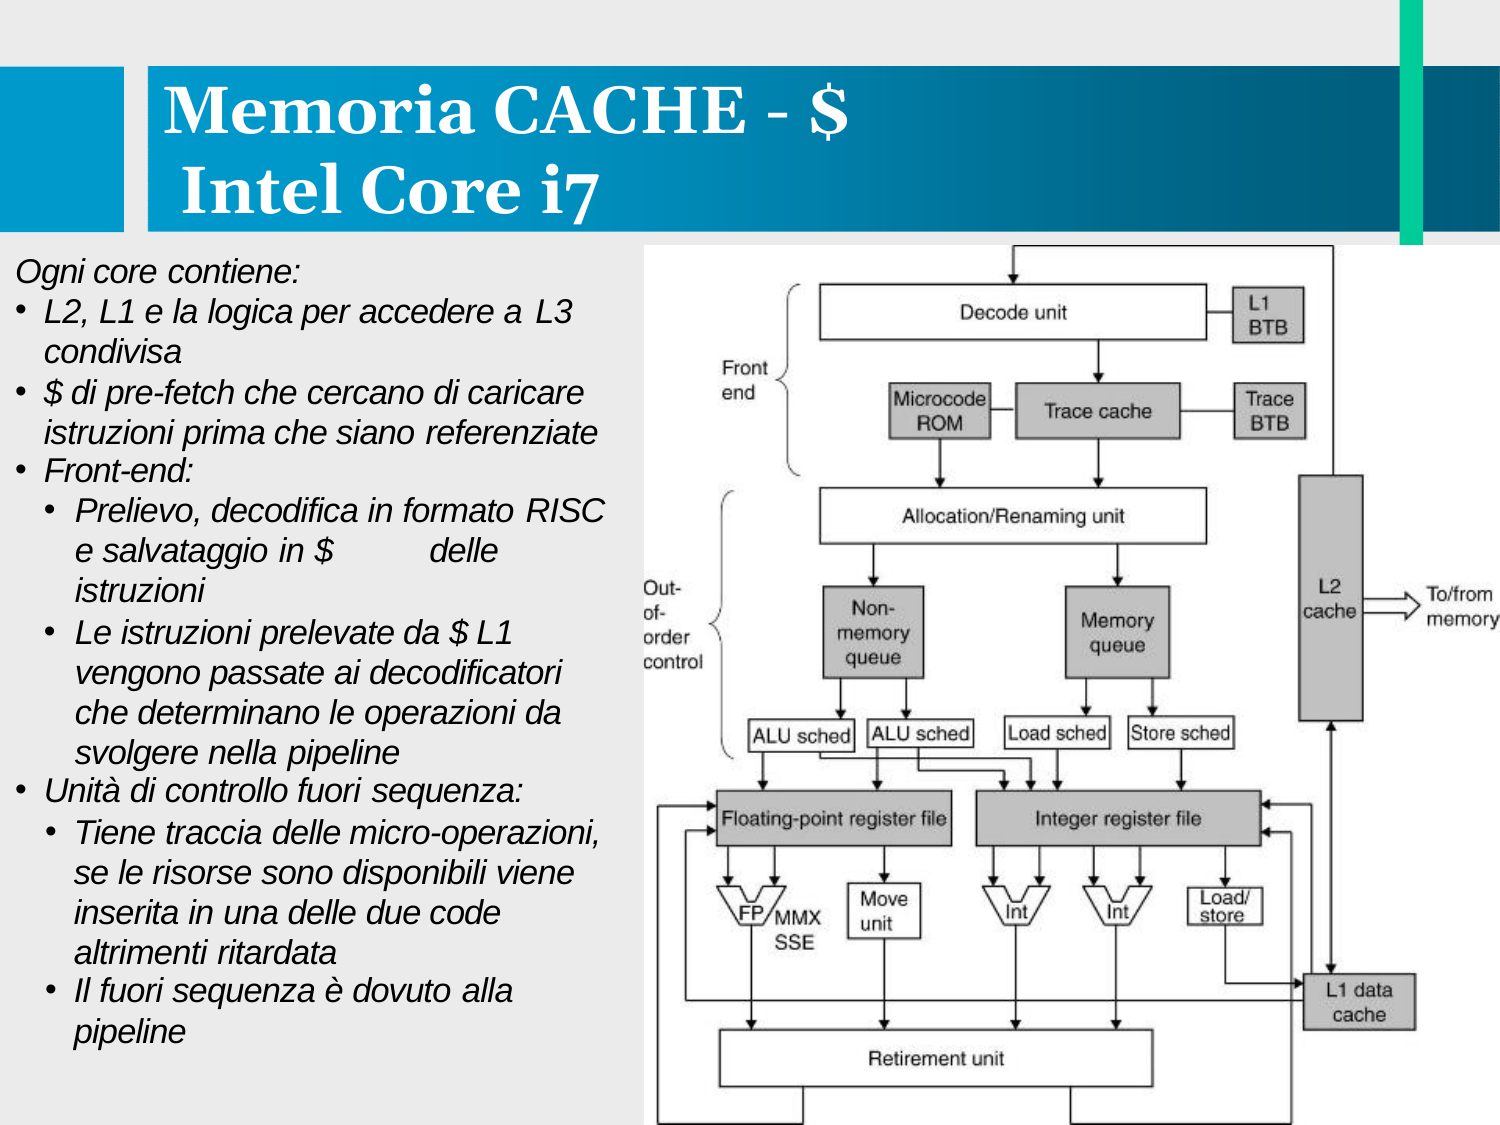

# Memoria CACHE - $  Intel Core i7

Ogni core contiene:
L2, L1 e la logica per accedere a L3
condivisa
$ di pre-fetch che cercano di caricare  istruzioni prima che siano referenziate
Front-end:
Prelievo, decodifica in formato RISC
e salvataggio in $	delle istruzioni
Le istruzioni prelevate da $ L1  vengono passate ai decodificatori  che determinano le operazioni da  svolgere nella pipeline
Unità di controllo fuori sequenza:
Tiene traccia delle micro-operazioni,  se le risorse sono disponibili viene  inserita in una delle due code  altrimenti ritardata
Il fuori sequenza è dovuto alla
pipeline